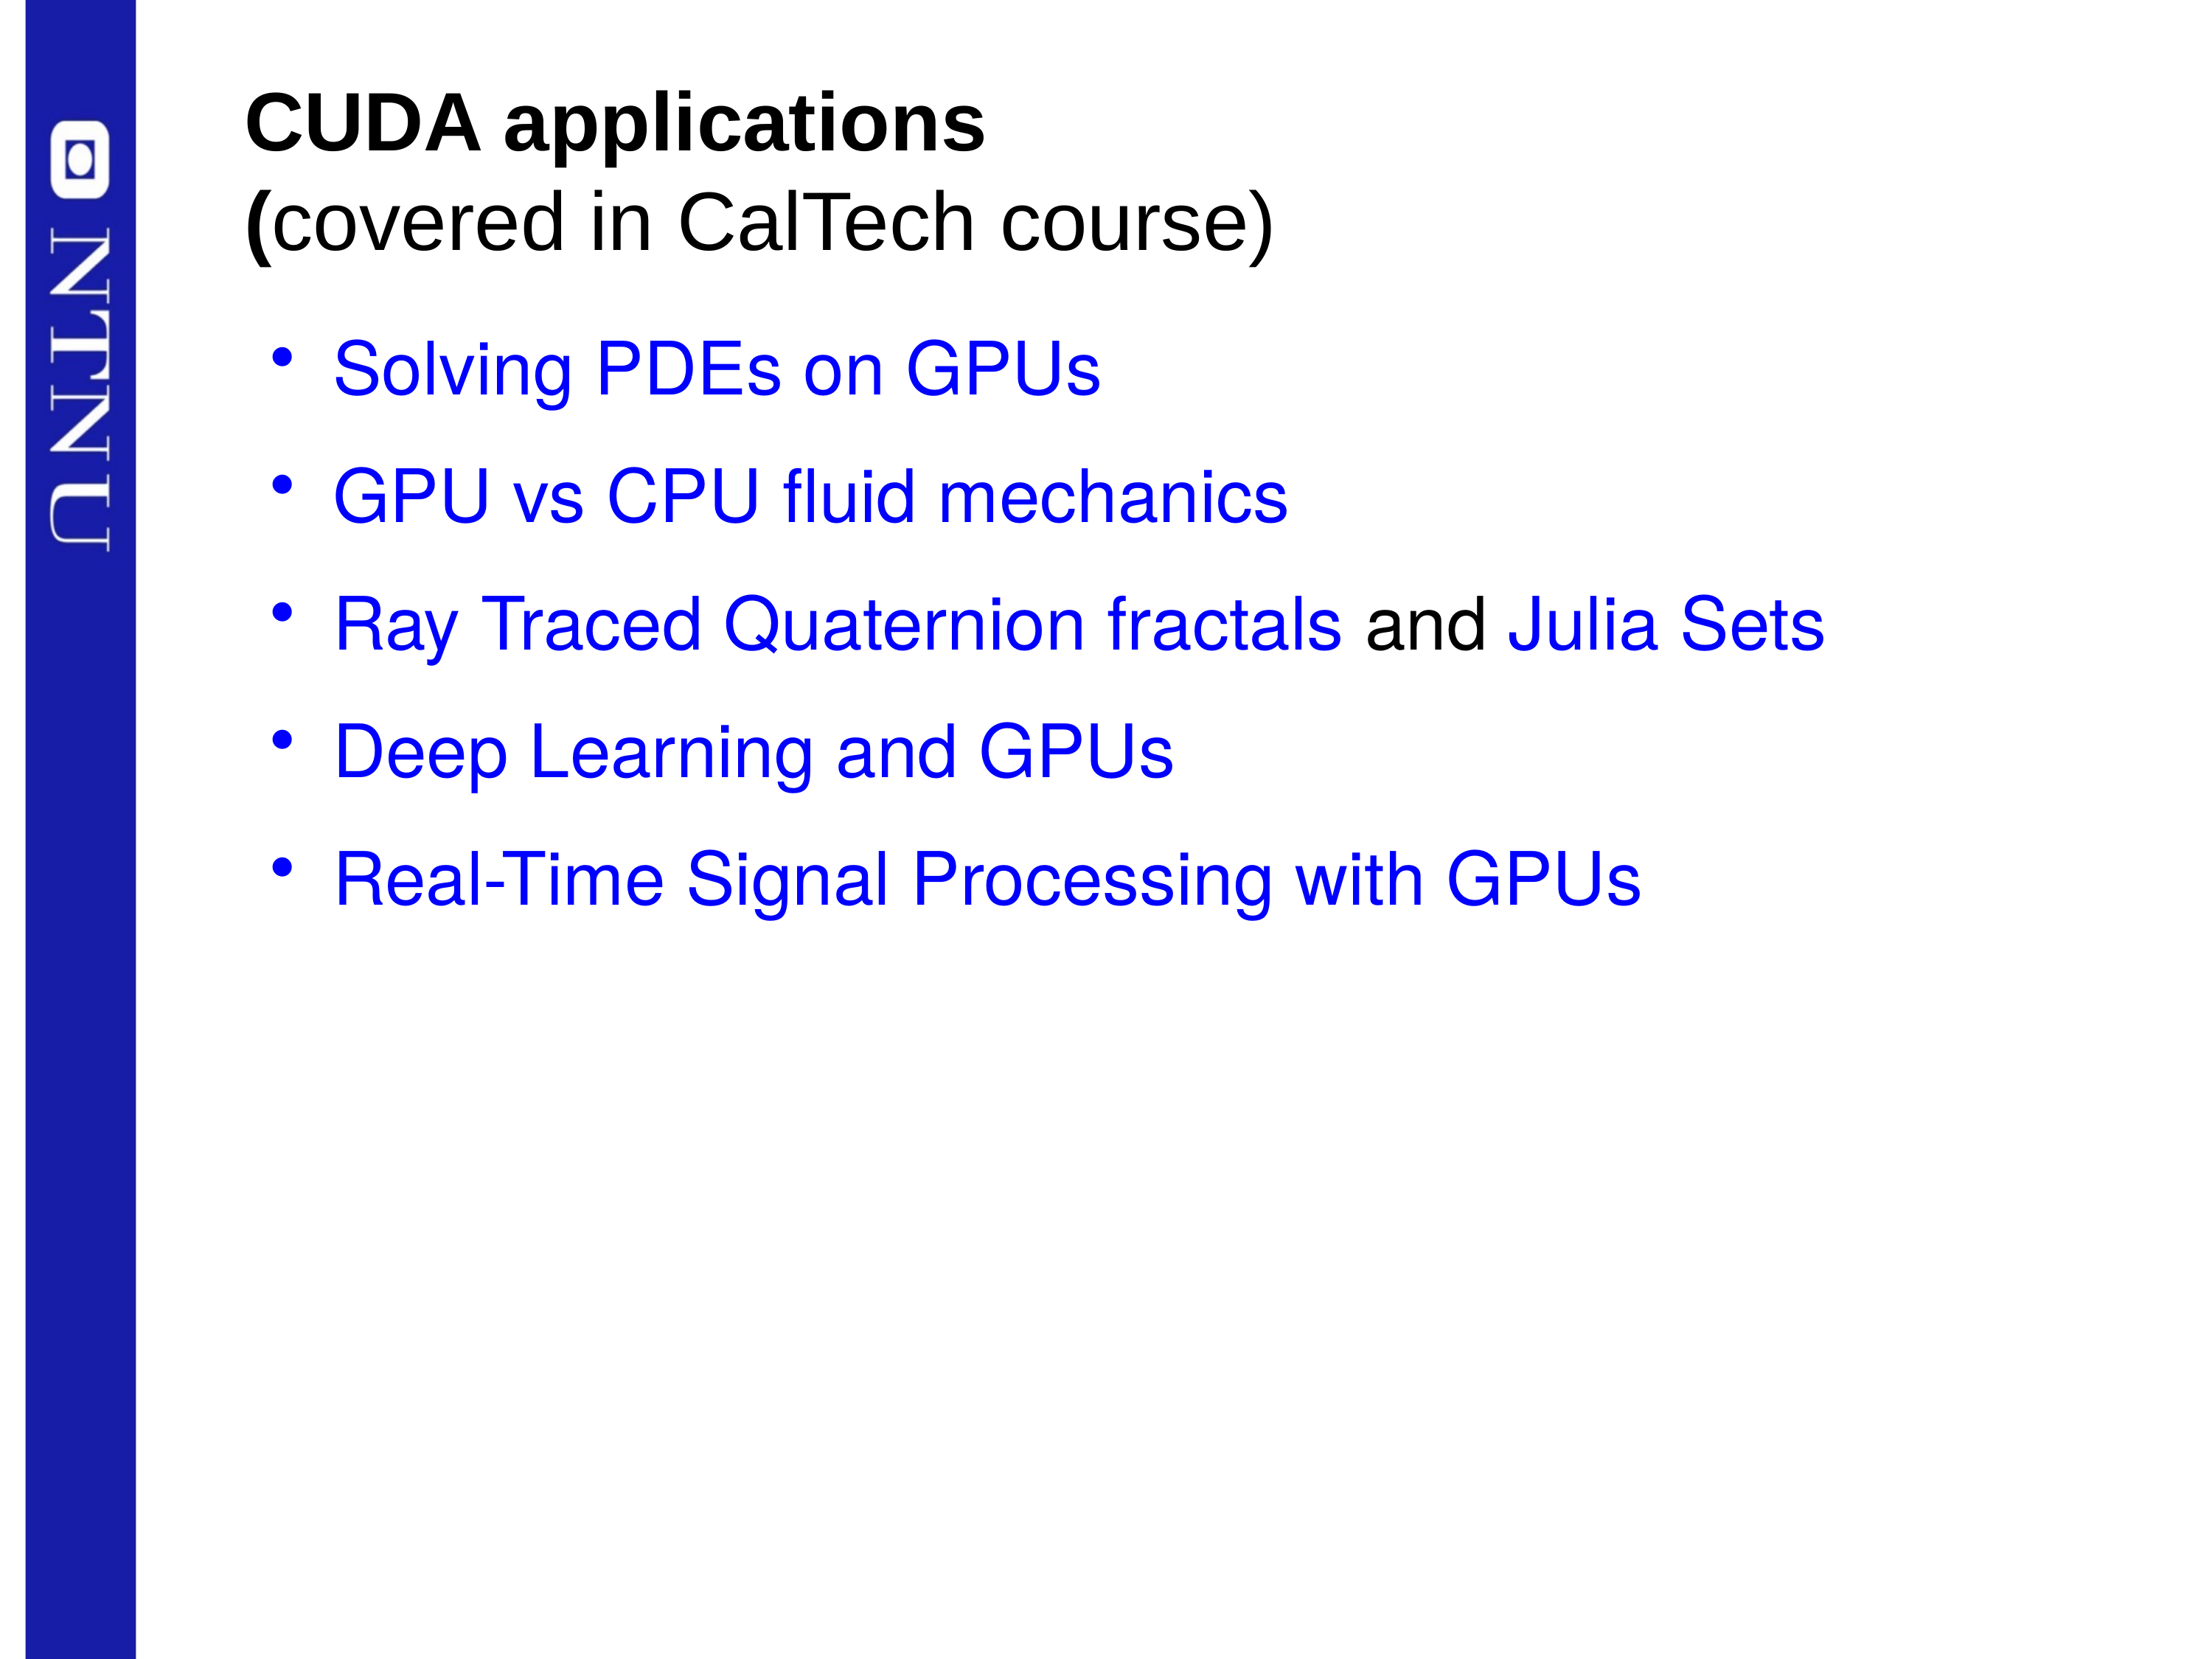

# CUDA applications (covered in CalTech course)
Solving PDEs on GPUs

GPU vs CPU fluid mechanics

Ray Traced Quaternion fractals and Julia Sets

Deep Learning and GPUs

Real-Time Signal Processing with GPUs